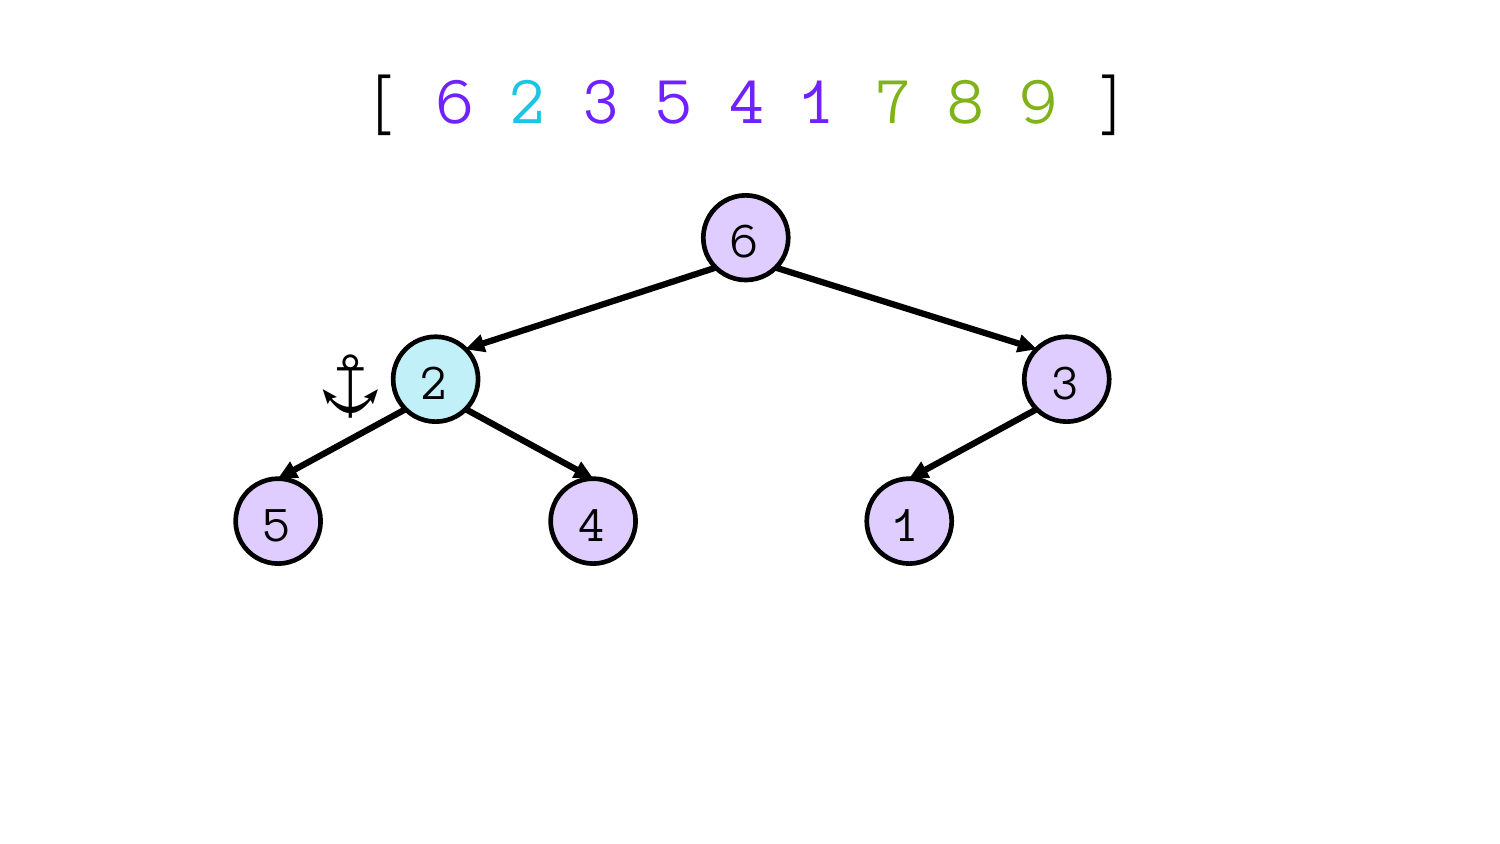

# [ 6 2 3 5 4 1 7 8 9 ]
6
⚓️
2
3
5
4
1